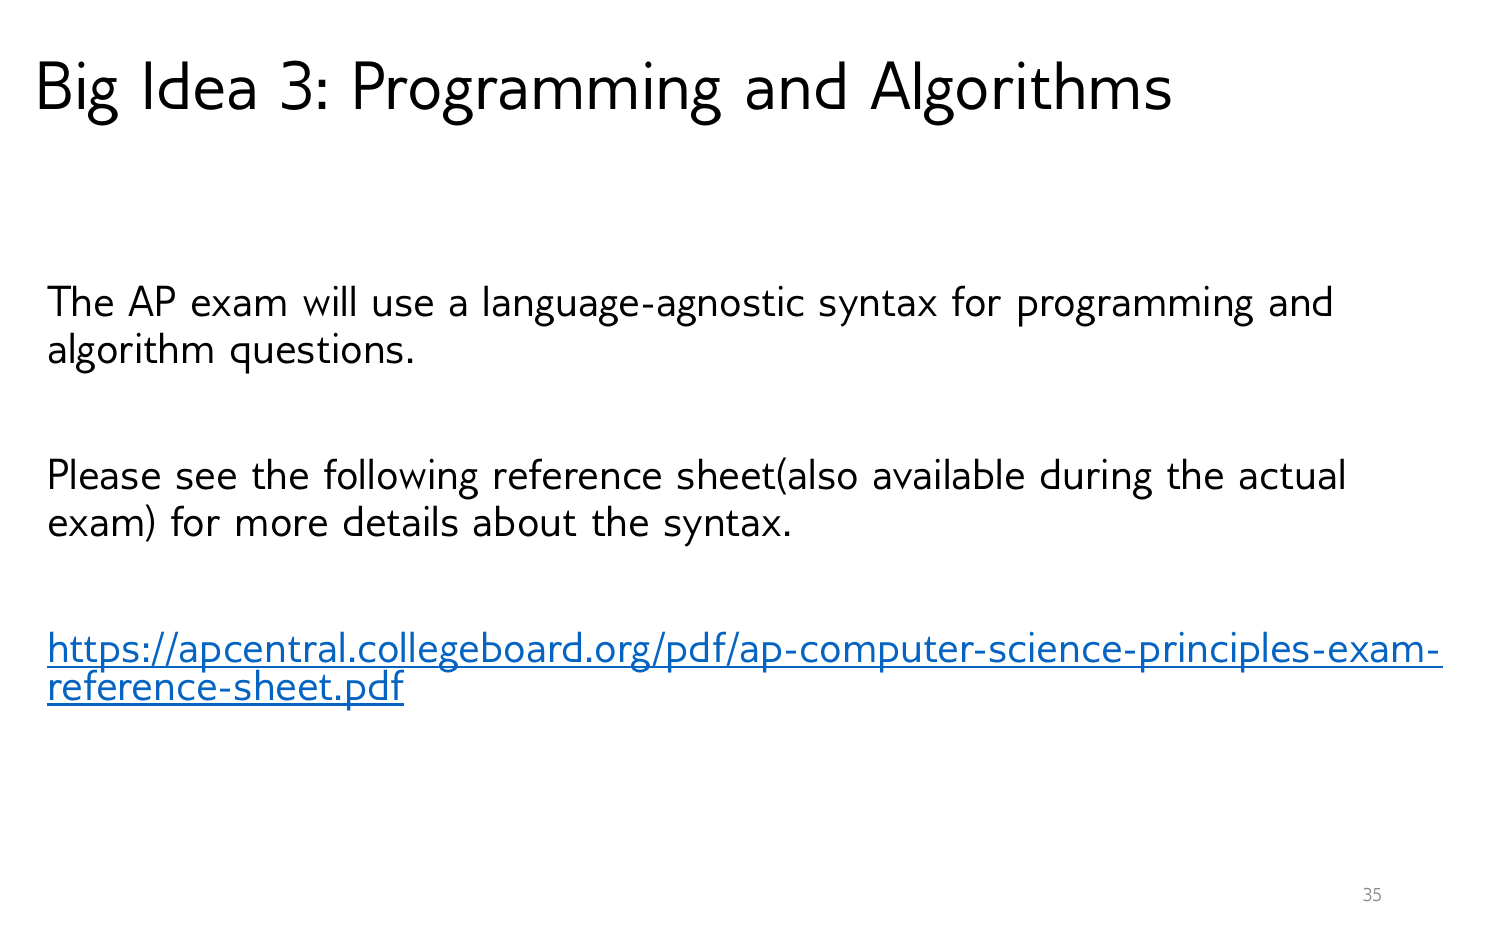

# Big Idea 3: Programming and Algorithms

The AP exam will use a language-agnostic syntax for programming and algorithm questions.

Please see the following reference sheet(also available during the actual exam) for more details about the syntax.

https://apcentral.collegeboard.org/pdf/ap-computer-science-principles-exam-reference-sheet.pdf

35